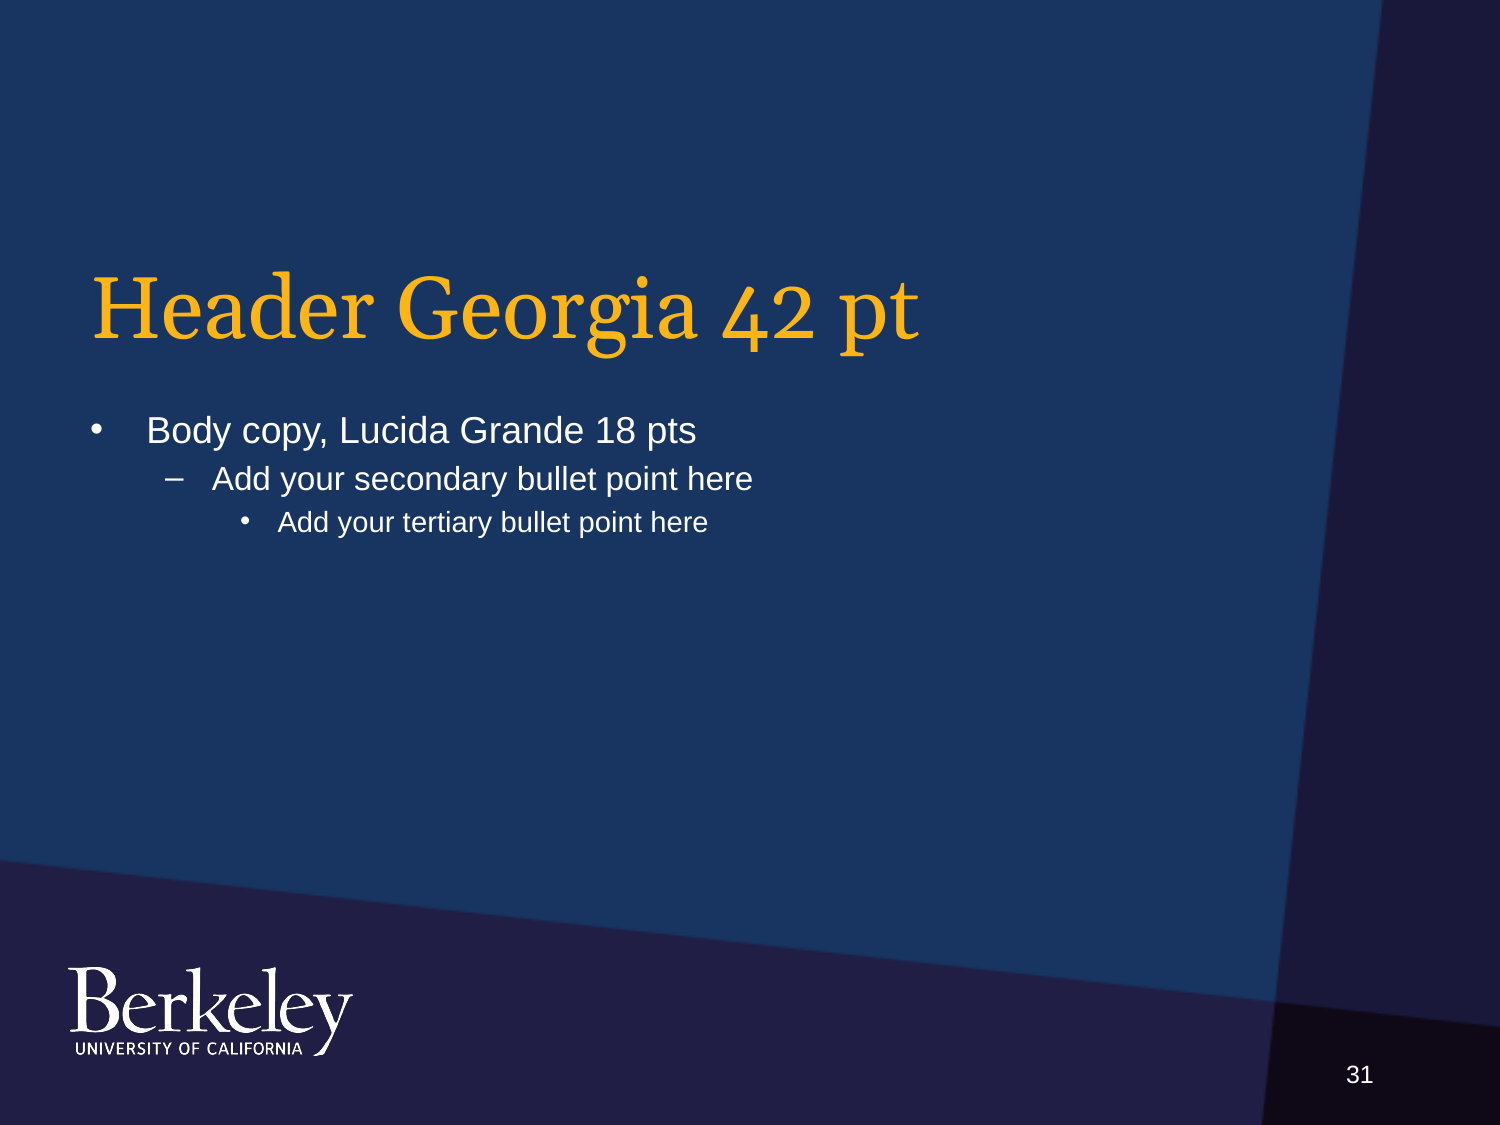

# Header Georgia 42 pt
Body copy, Lucida Grande 18 pts
Add your secondary bullet point here
Add your tertiary bullet point here